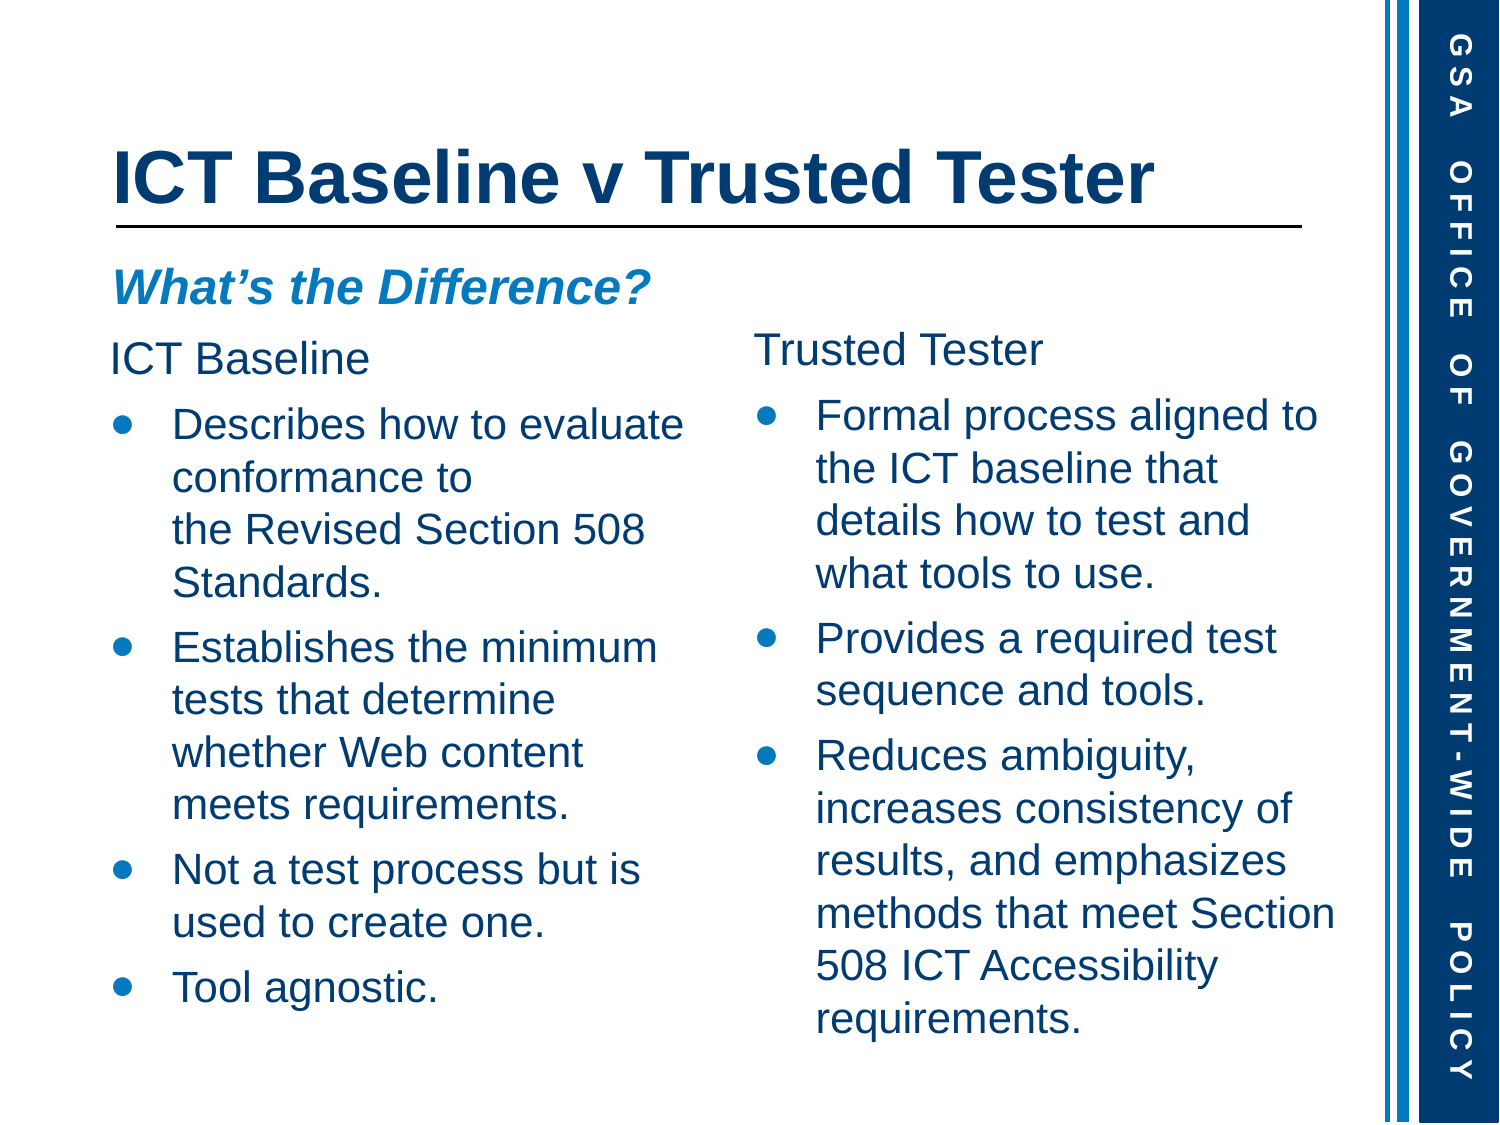

# ICT Baseline v Trusted Tester
What’s the Difference?
Trusted Tester
Formal process aligned to the ICT baseline that details how to test and what tools to use.
Provides a required test sequence and tools.
Reduces ambiguity, increases consistency of results, and emphasizes methods that meet Section 508 ICT Accessibility requirements.
ICT Baseline
Describes how to evaluate conformance to the Revised Section 508 Standards.
Establishes the minimum tests that determine whether Web content meets requirements.
Not a test process but is used to create one.
Tool agnostic.